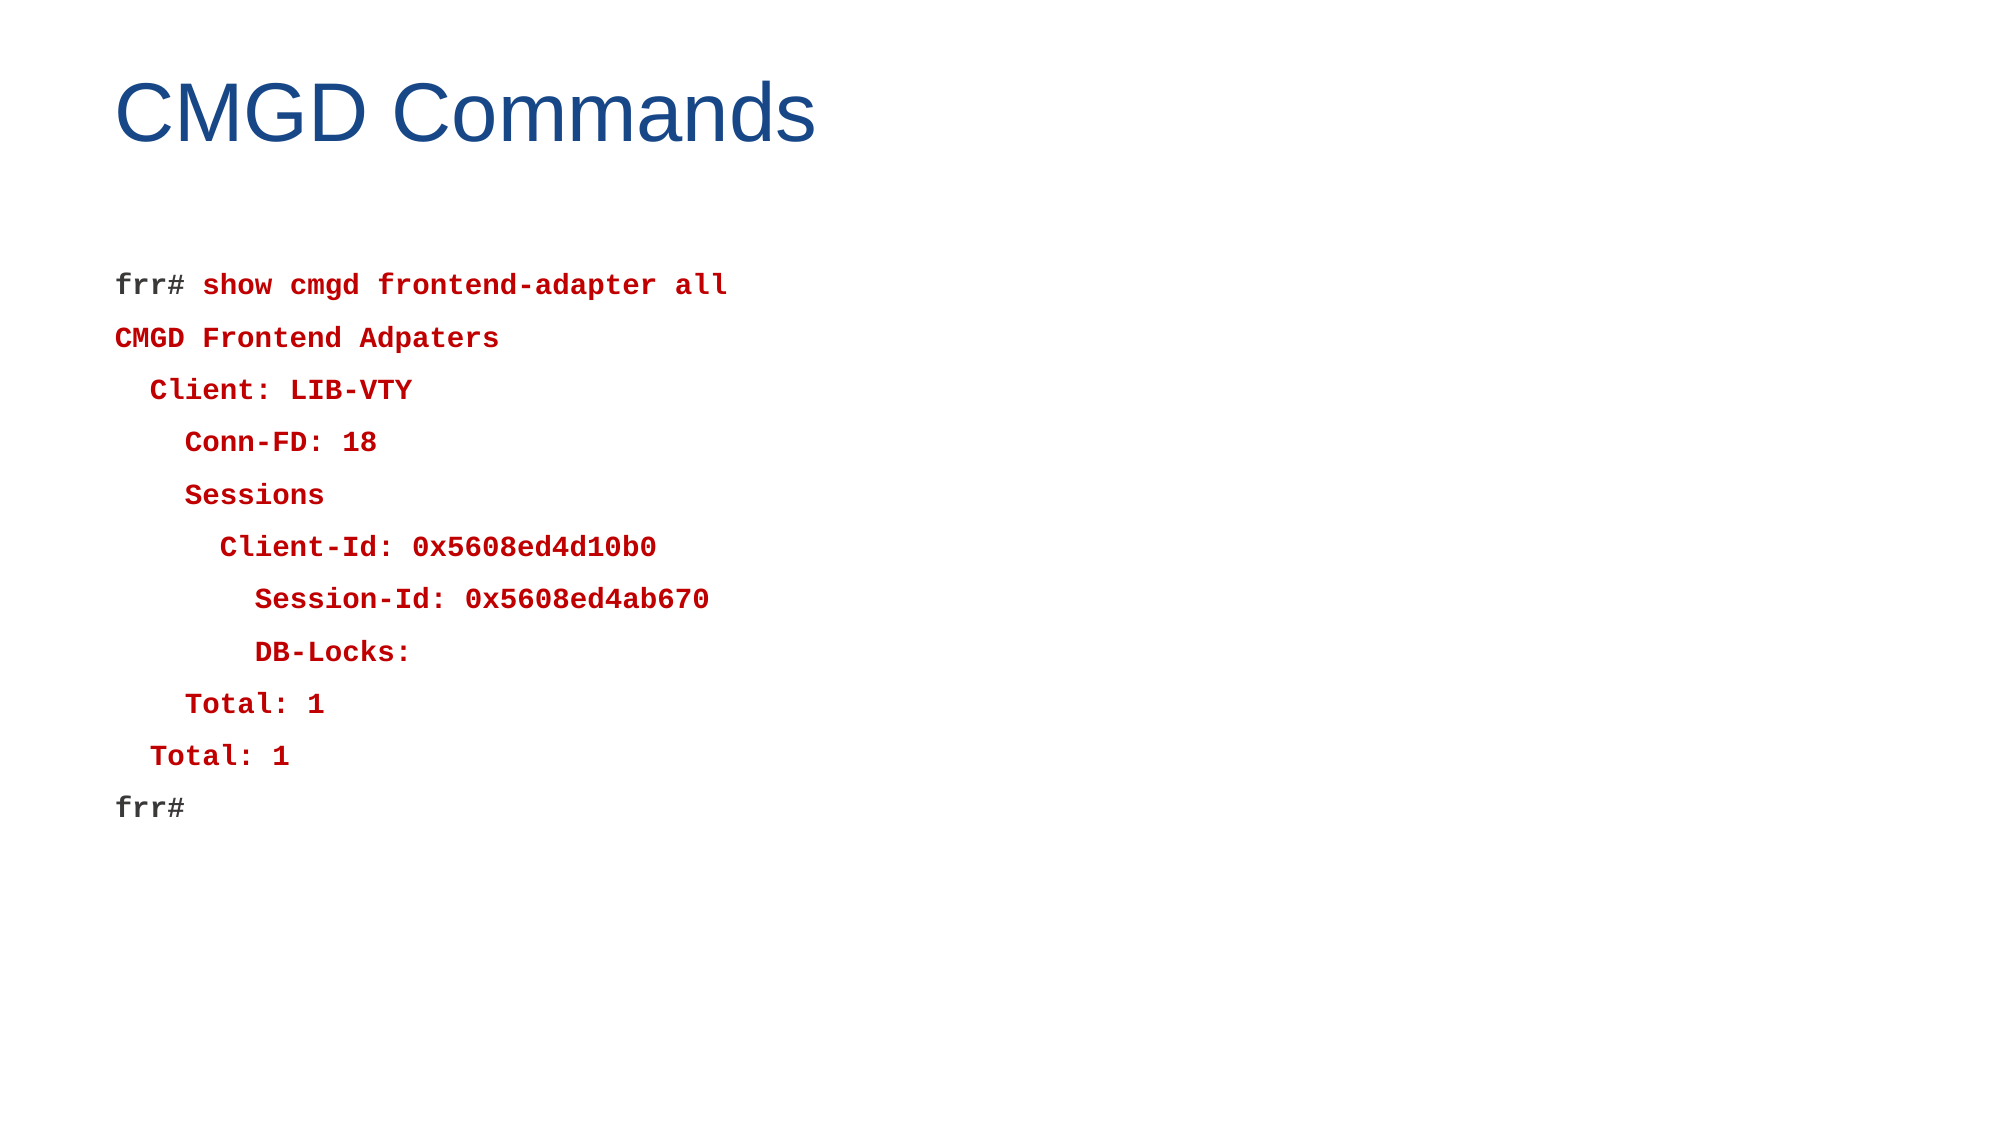

# CMGD Commands

frr# show cmgd frontend-adapter all
CMGD Frontend Adpaters
  Client: LIB-VTY
    Conn-FD: 18
    Sessions
      Client-Id: 0x5608ed4d10b0
        Session-Id: 0x5608ed4ab670
        DB-Locks:
    Total: 1
  Total: 1
frr#